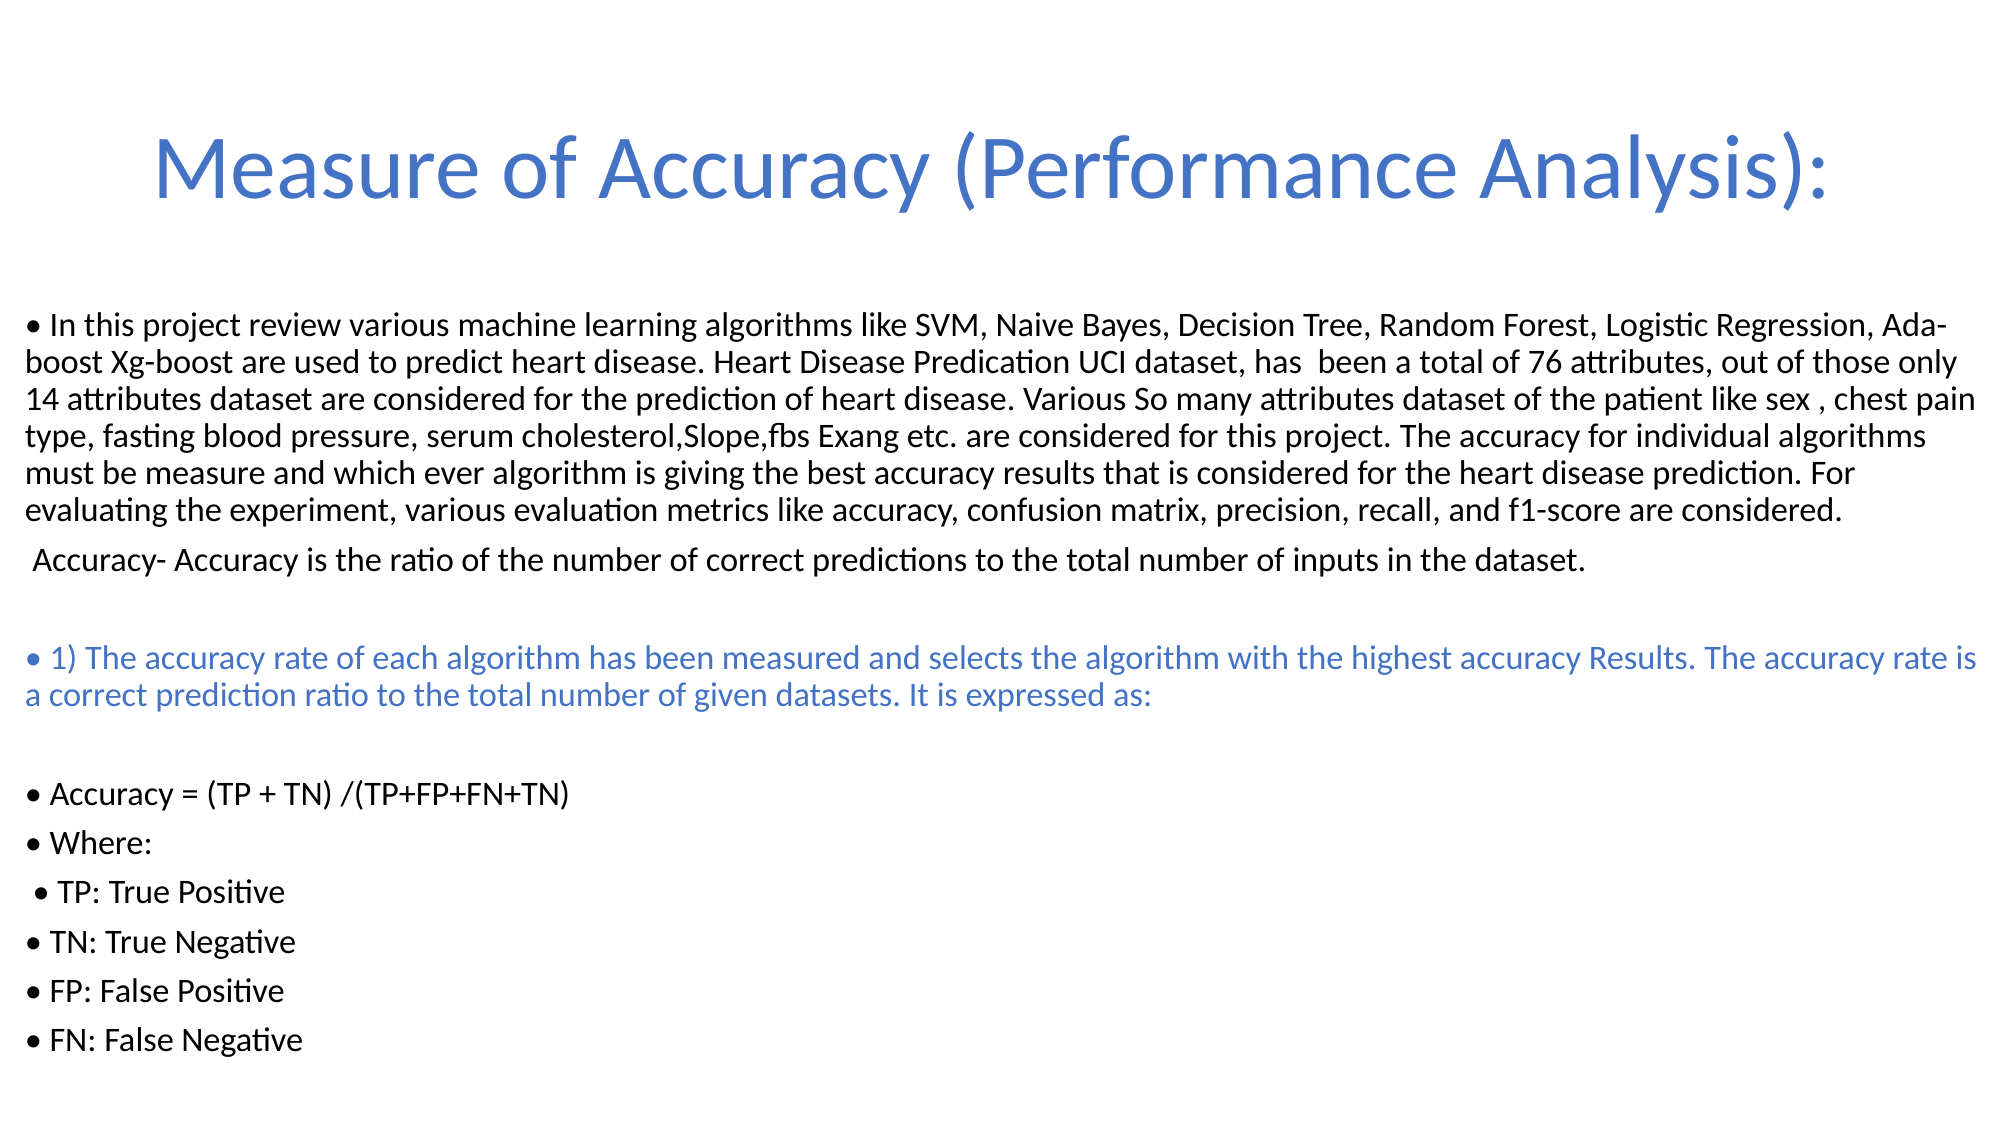

# Measure of Accuracy (Performance Analysis):
• In this project review various machine learning algorithms like SVM, Naive Bayes, Decision Tree, Random Forest, Logistic Regression, Ada-boost Xg-boost are used to predict heart disease. Heart Disease Predication UCI dataset, has  been a total of 76 attributes, out of those only 14 attributes dataset are considered for the prediction of heart disease. Various So many attributes dataset of the patient like sex , chest pain type, fasting blood pressure, serum cholesterol,Slope,fbs Exang etc. are considered for this project. The accuracy for individual algorithms must be measure and which ever algorithm is giving the best accuracy results that is considered for the heart disease prediction. For evaluating the experiment, various evaluation metrics like accuracy, confusion matrix, precision, recall, and f1-score are considered.
 Accuracy- Accuracy is the ratio of the number of correct predictions to the total number of inputs in the dataset.

• 1) The accuracy rate of each algorithm has been measured and selects the algorithm with the highest accuracy Results. The accuracy rate is a correct prediction ratio to the total number of given datasets. It is expressed as:

• Accuracy = (TP + TN) /(TP+FP+FN+TN)
• Where:
 • TP: True Positive
• TN: True Negative
• FP: False Positive
• FN: False Negative